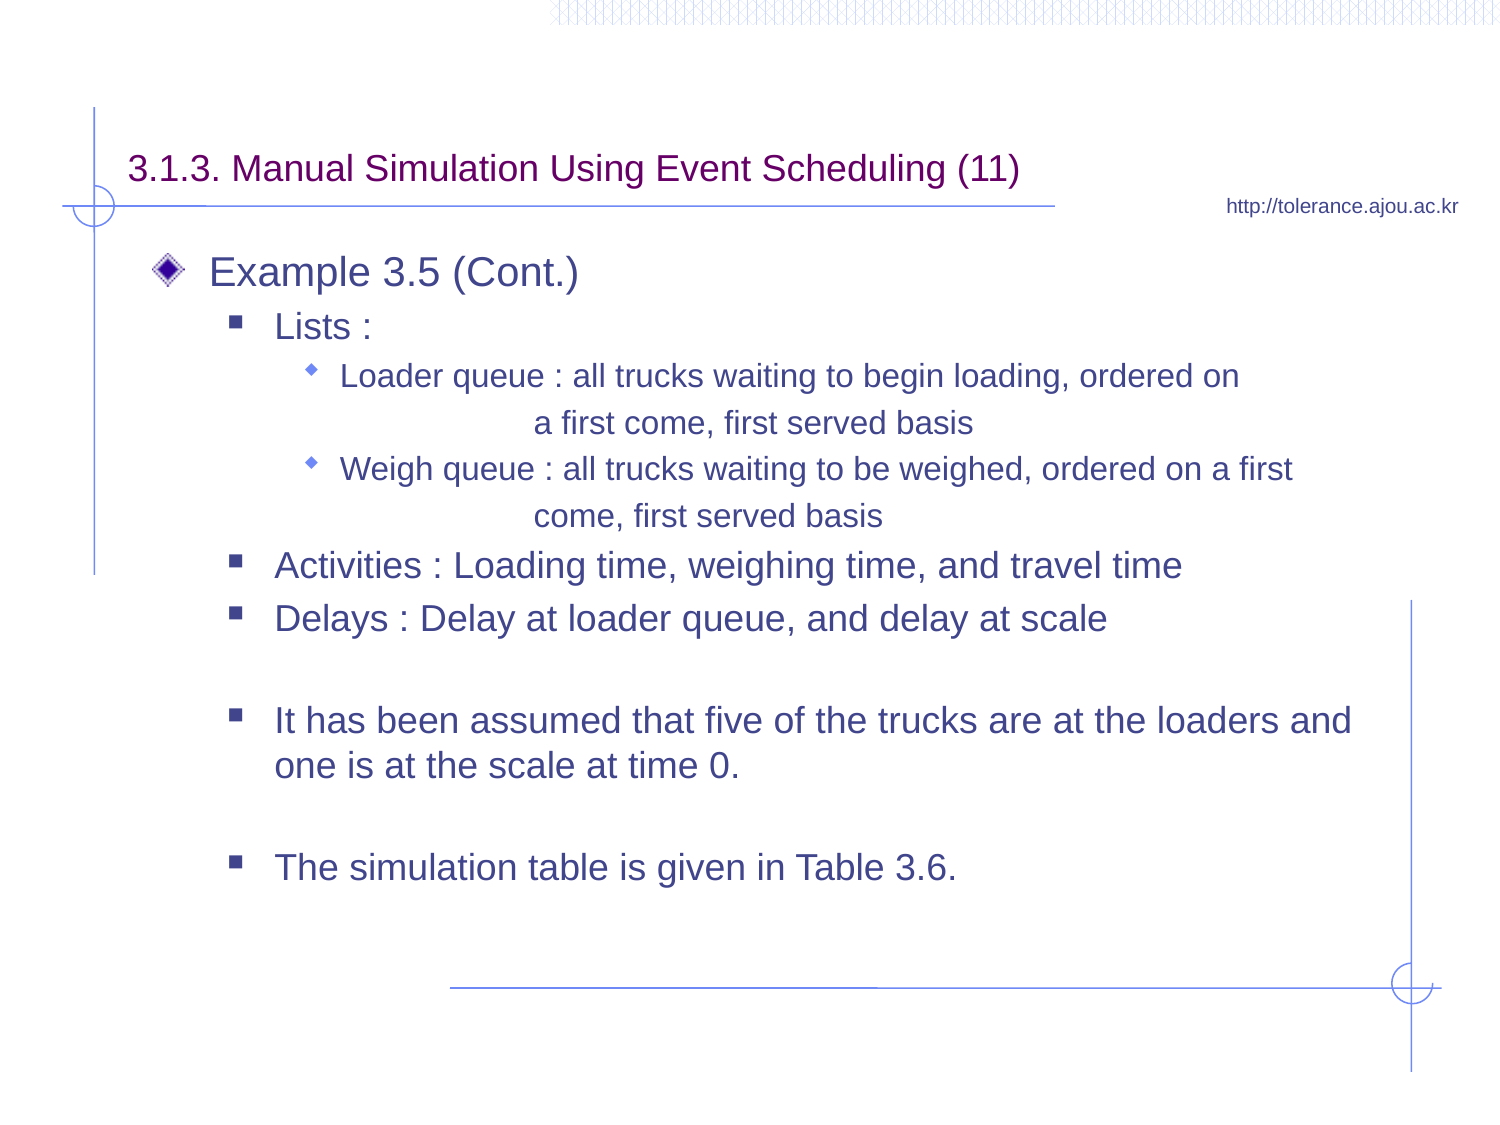

# 3.1.3. Manual Simulation Using Event Scheduling (11)
Example 3.5 (Cont.)
Lists :
Loader queue : all trucks waiting to begin loading, ordered on
                         a first come, first served basis
Weigh queue : all trucks waiting to be weighed, ordered on a first
                         come, first served basis
Activities : Loading time, weighing time, and travel time
Delays : Delay at loader queue, and delay at scale

It has been assumed that five of the trucks are at the loaders and one is at the scale at time 0.

The simulation table is given in Table 3.6.